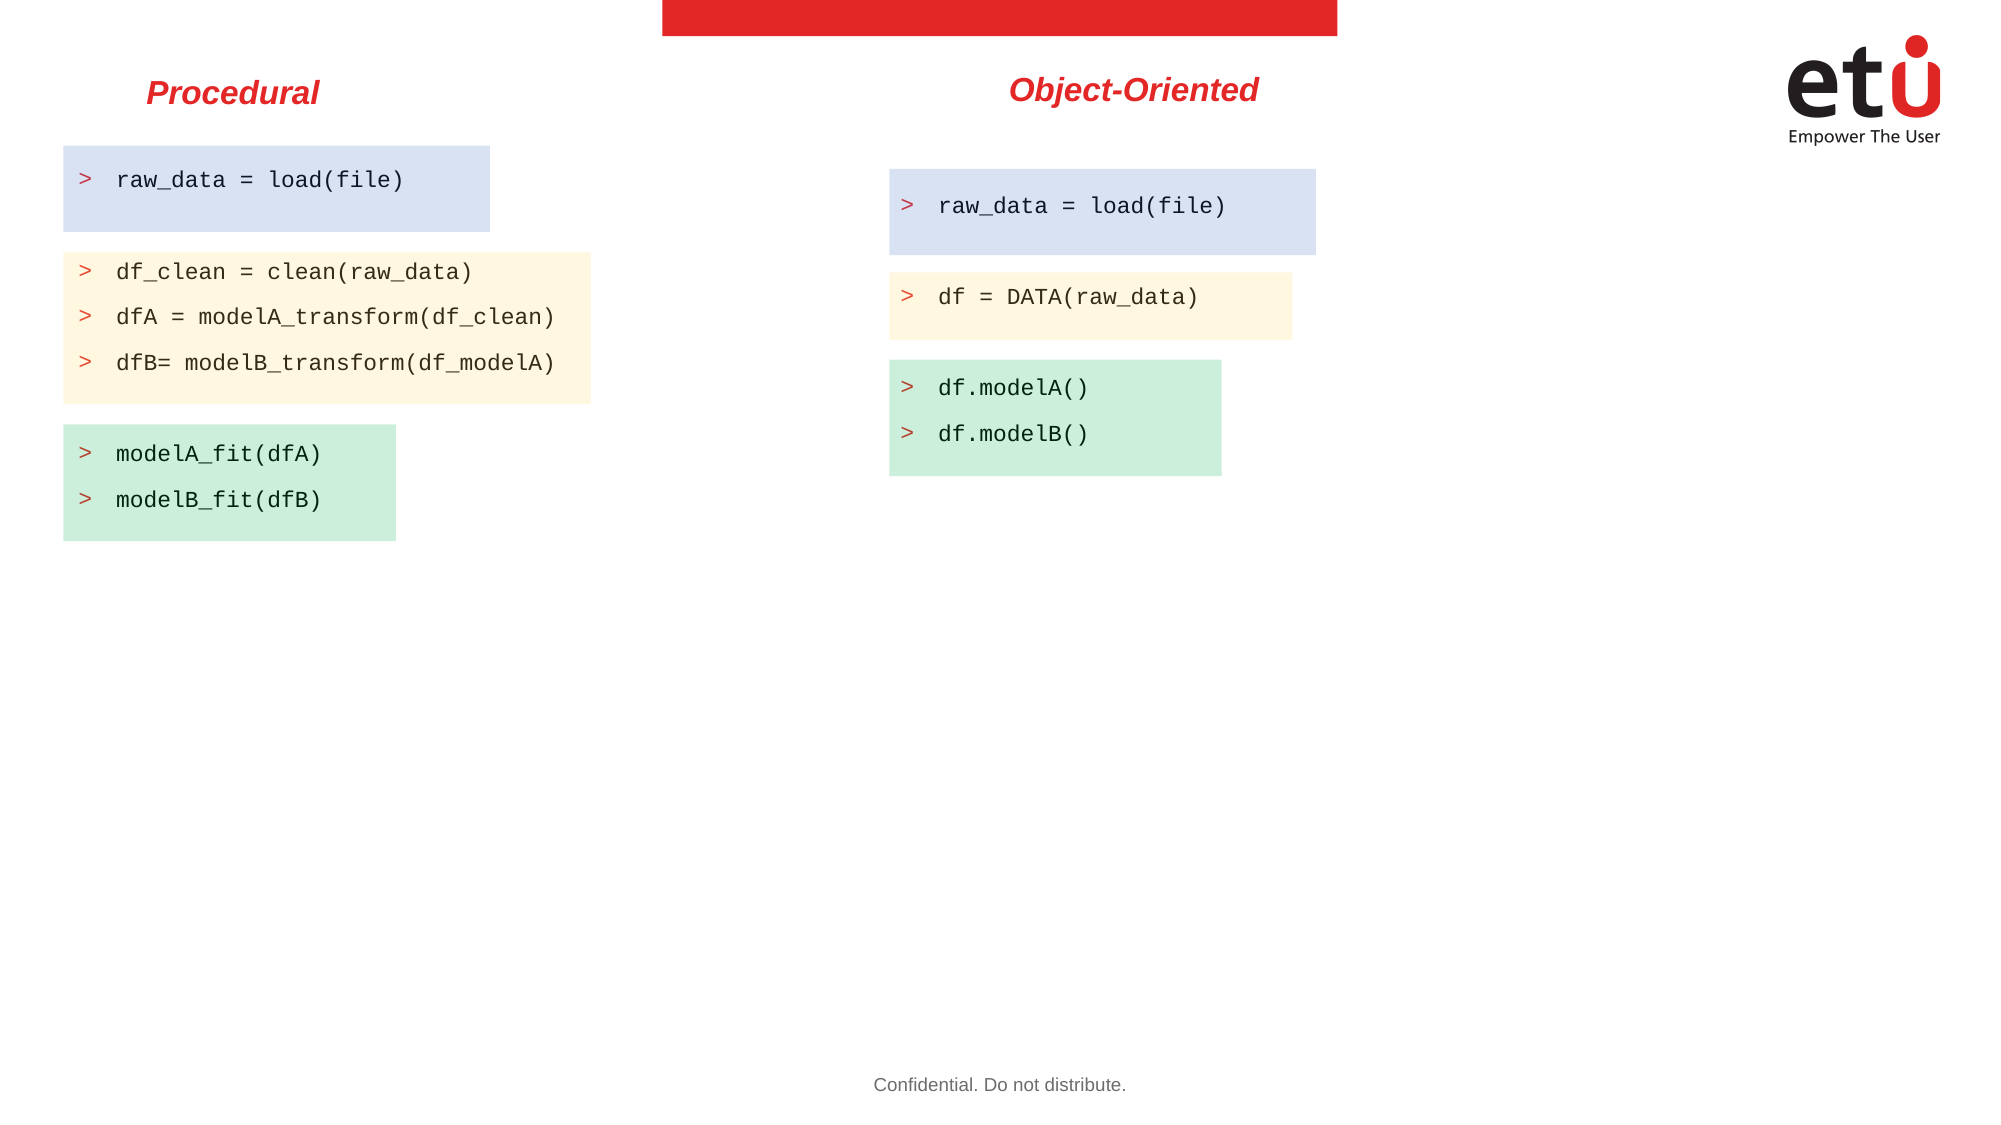

Object-Oriented
Procedural

raw_data = load(file)

df_clean = clean(raw_data)
dfA = modelA_transform(df_clean)
dfB= modelB_transform(df_modelA)

modelA_fit(dfA)
modelB_fit(dfB)

raw_data = load(file)

df = DATA(raw_data)

df.modelA()
df.modelB()

Confidential. Do not distribute.